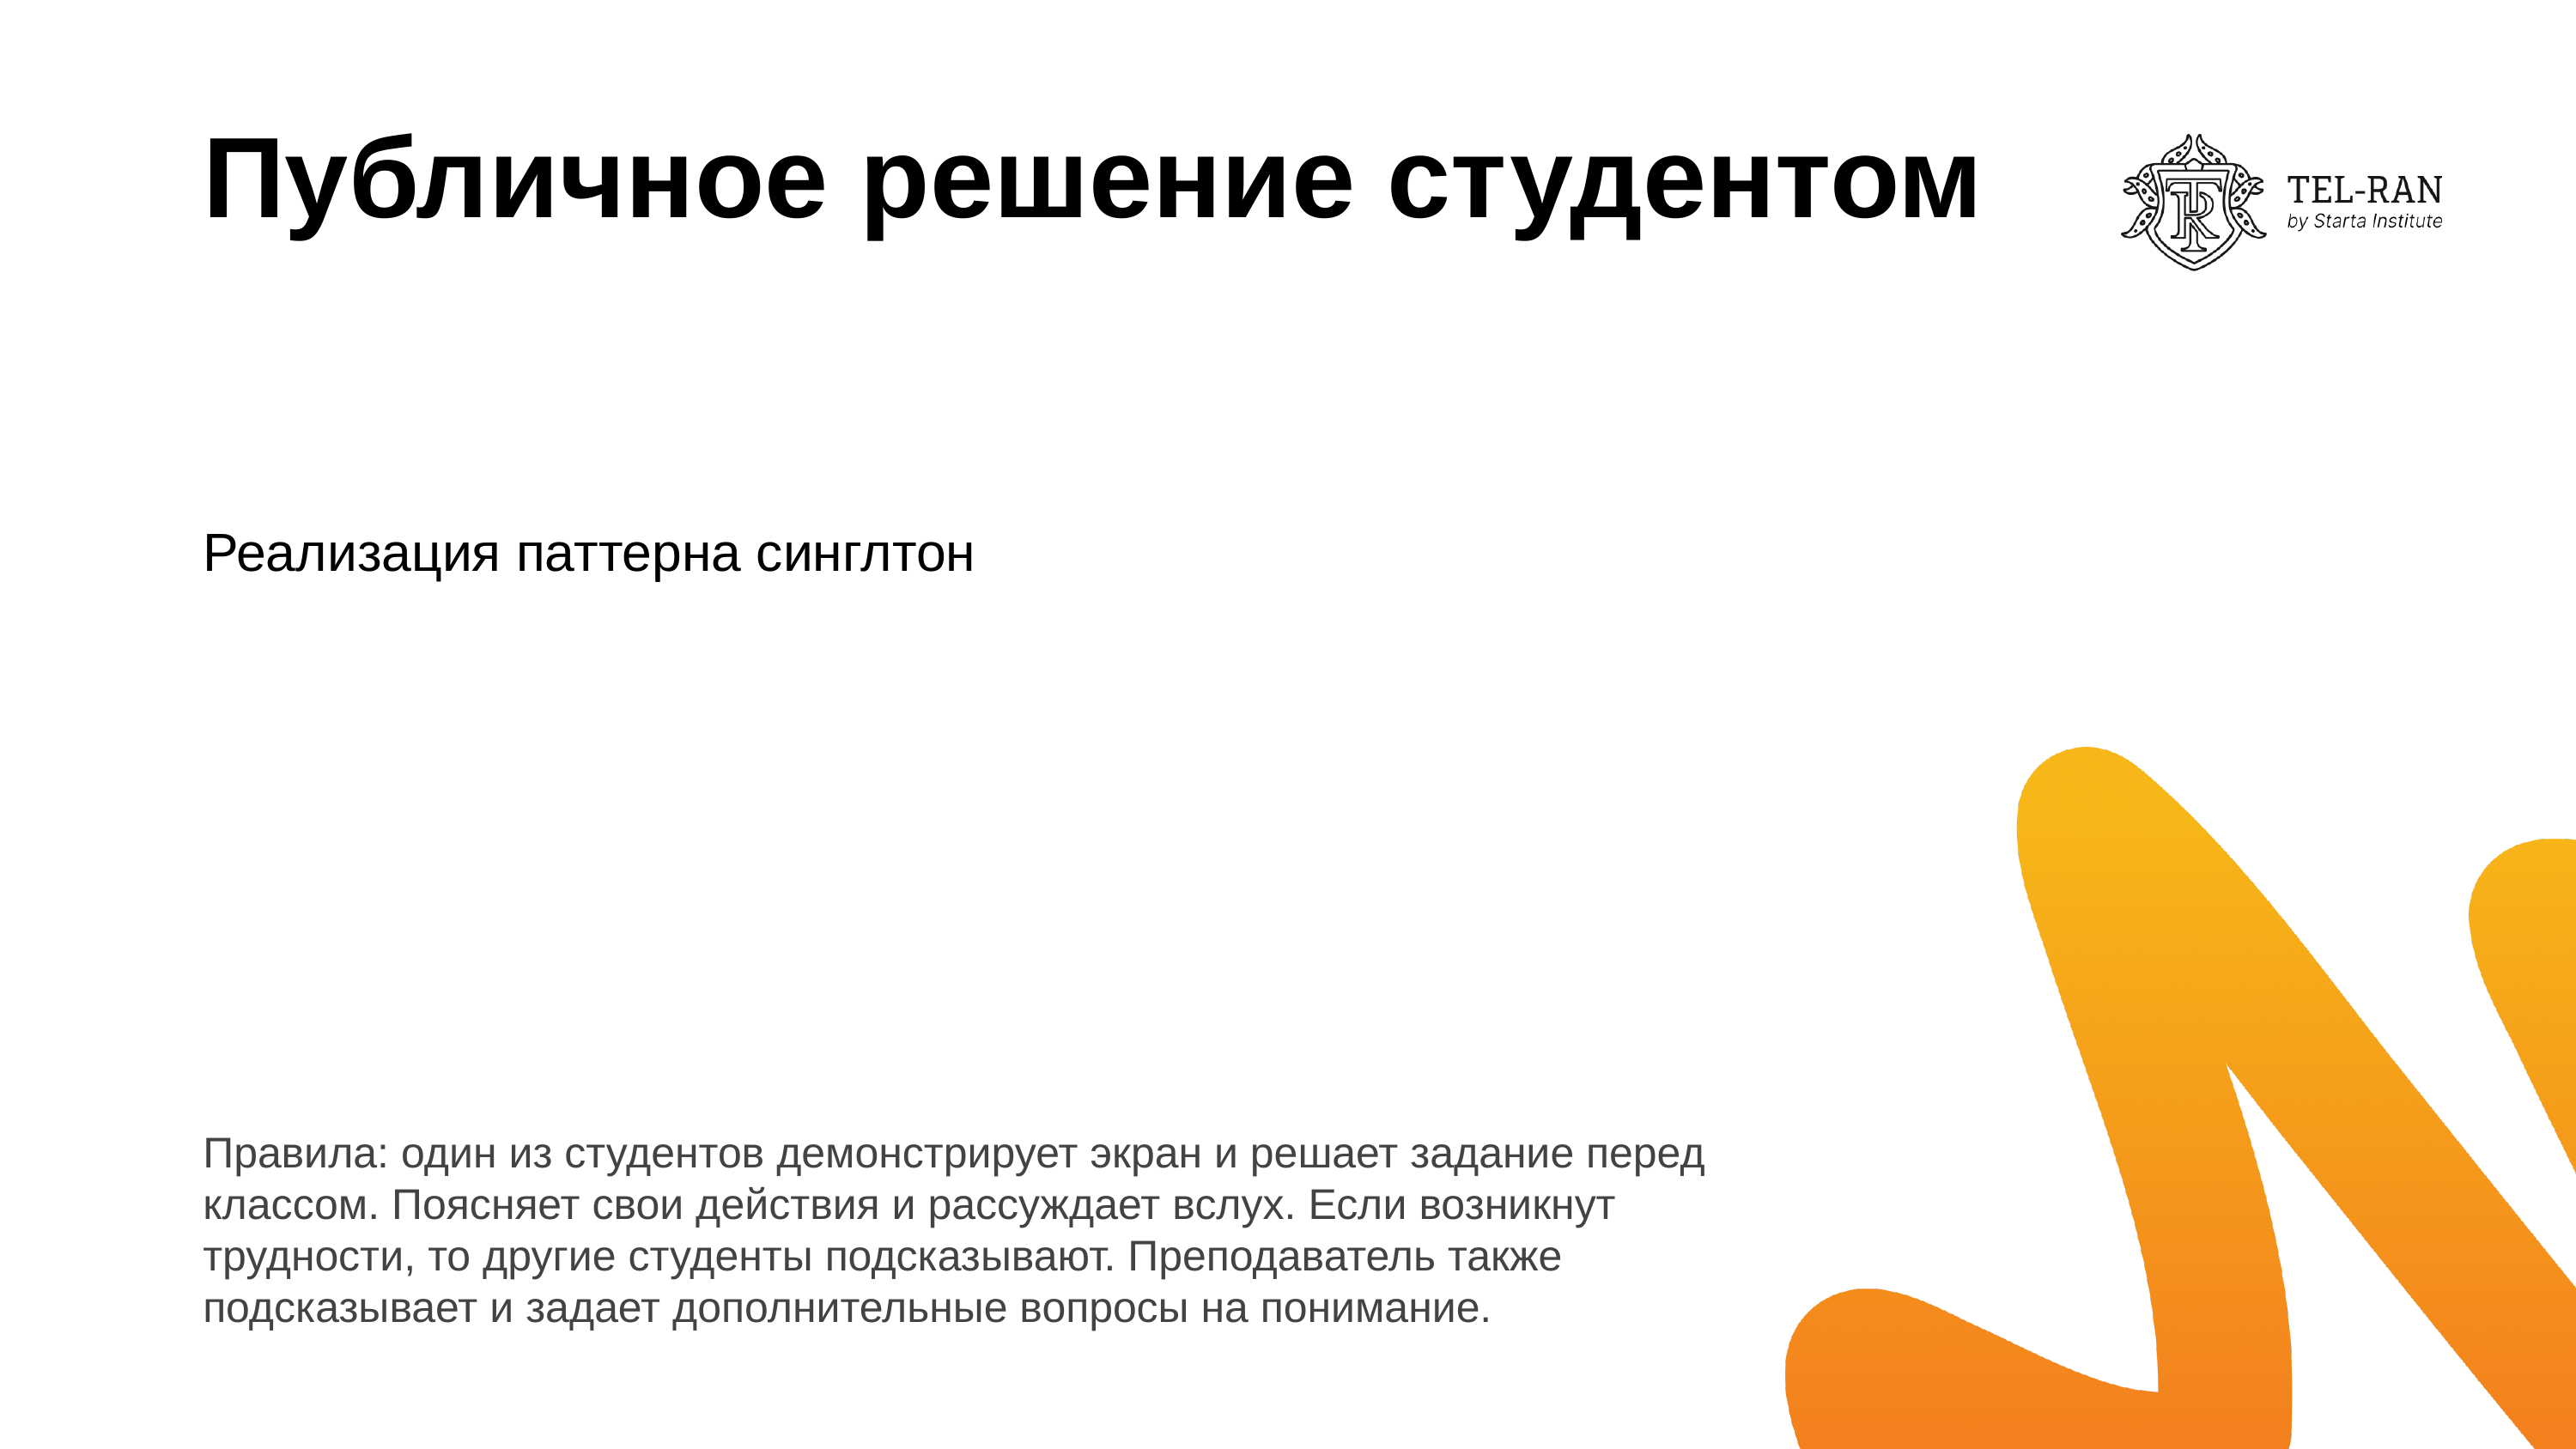

# Публичное решение студентом
Реализация паттерна синглтон
Правила: один из студентов демонстрирует экран и решает задание перед классом. Поясняет свои действия и рассуждает вслух. Если возникнут трудности, то другие студенты подсказывают. Преподаватель также подсказывает и задает дополнительные вопросы на понимание.